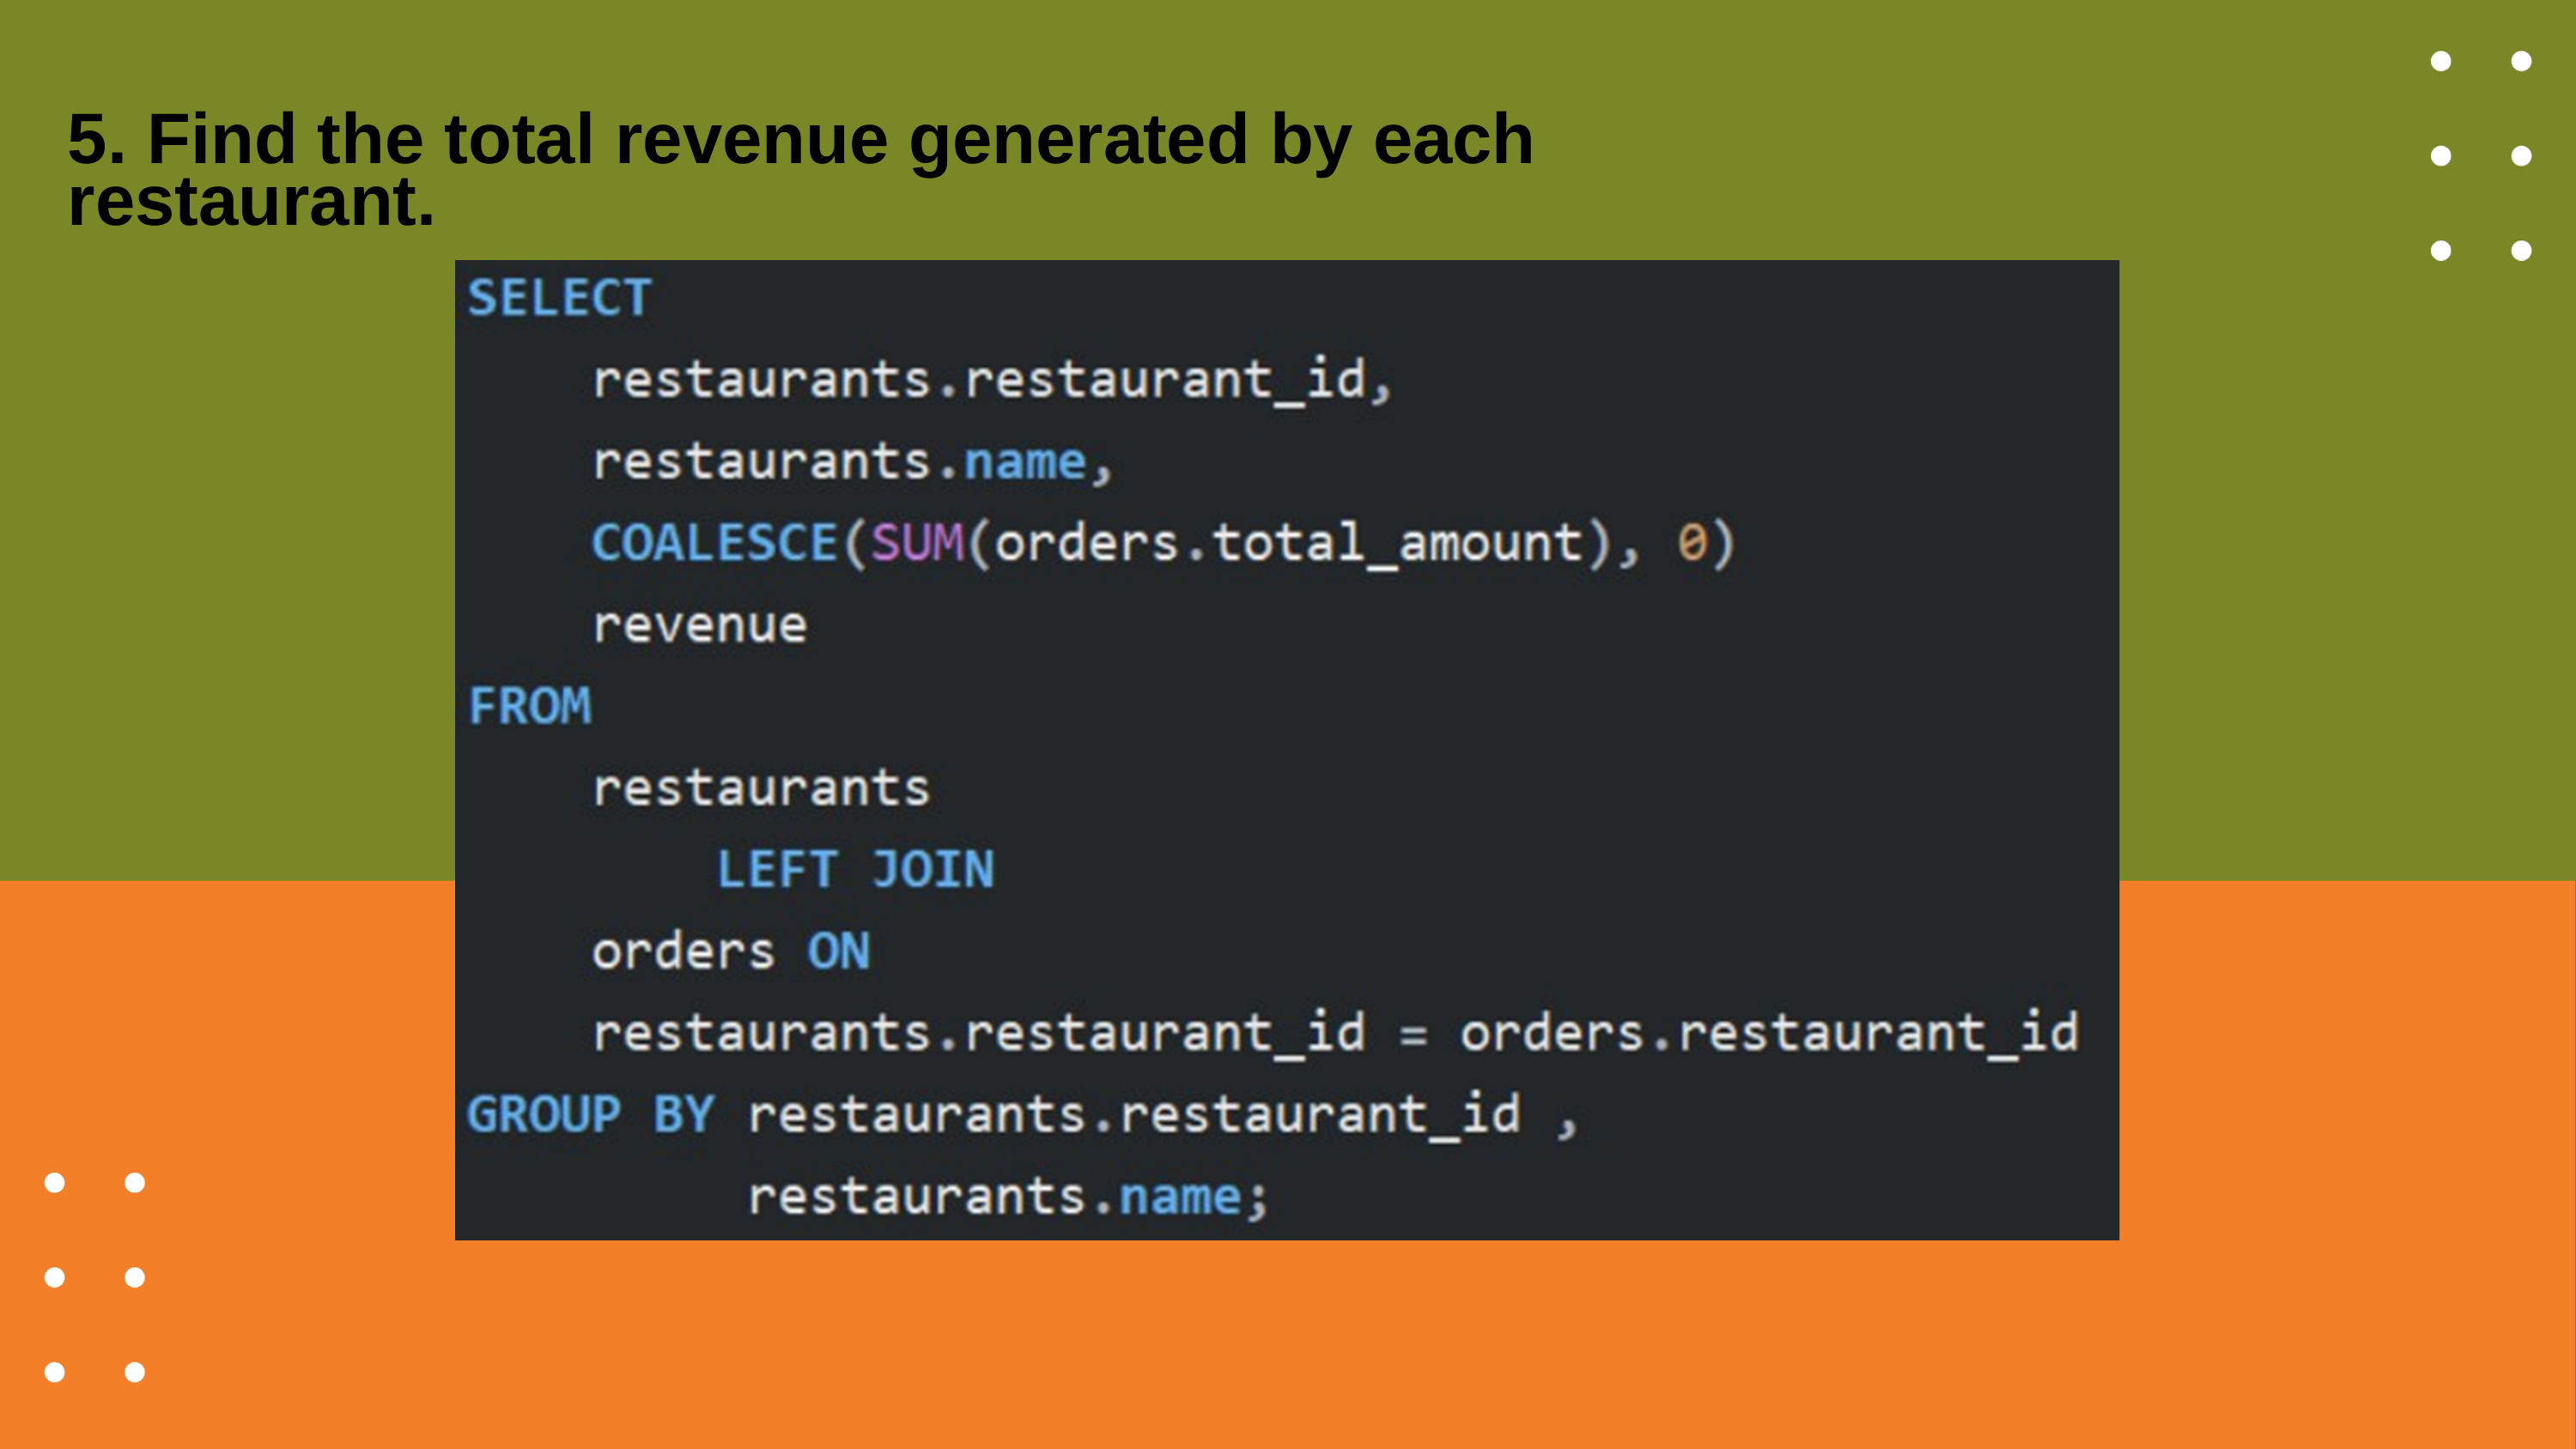

5. Find the total revenue generated by each restaurant.